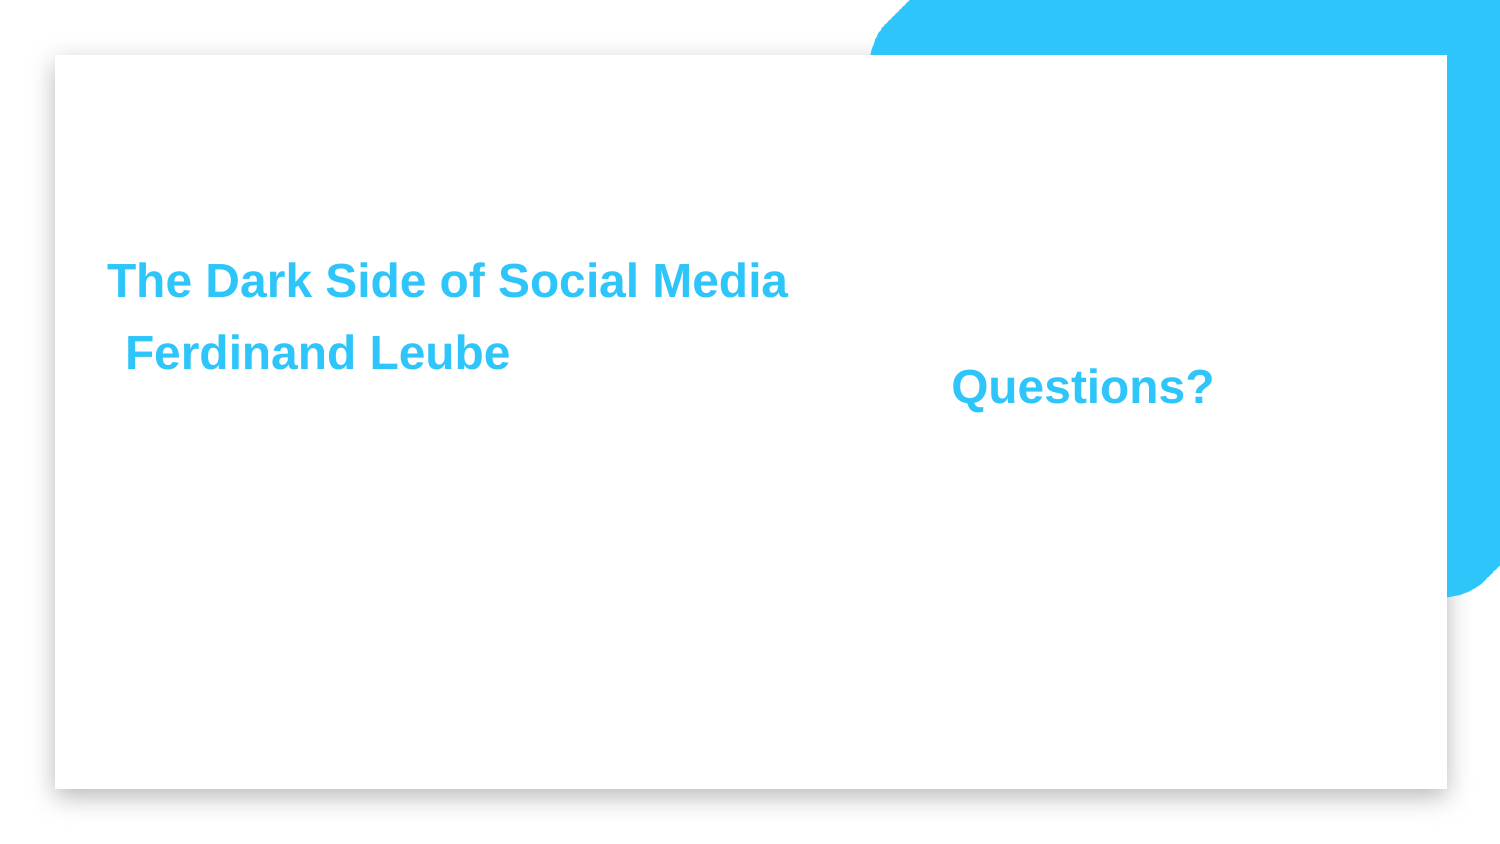

The Dark Side of Social Media
Ferdinand Leube
Questions?